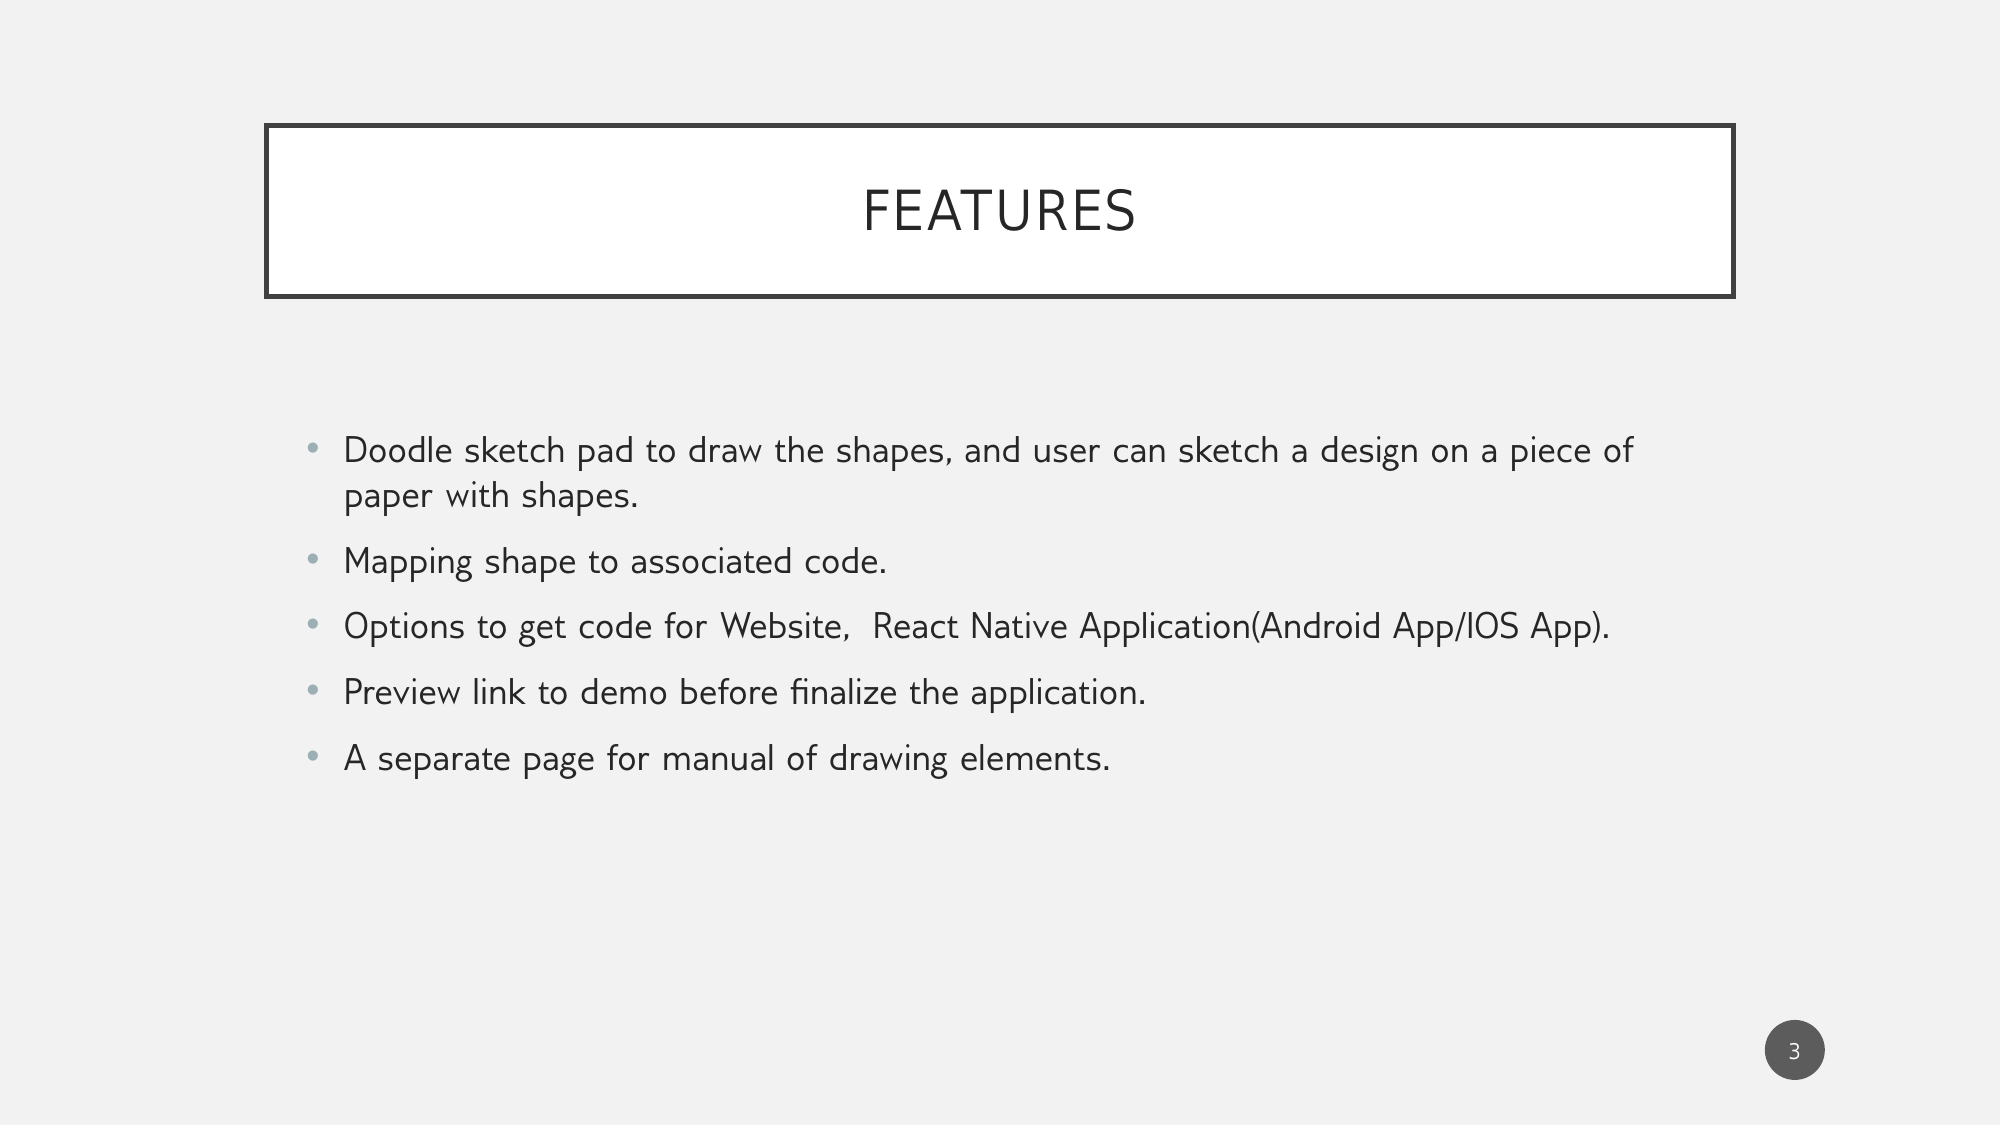

# Features
Doodle sketch pad to draw the shapes, and user can sketch a design on a piece of paper with shapes.
Mapping shape to associated code.
Options to get code for Website,  React Native Application(Android App/IOS App).
Preview link to demo before finalize the application.
A separate page for manual of drawing elements.
3